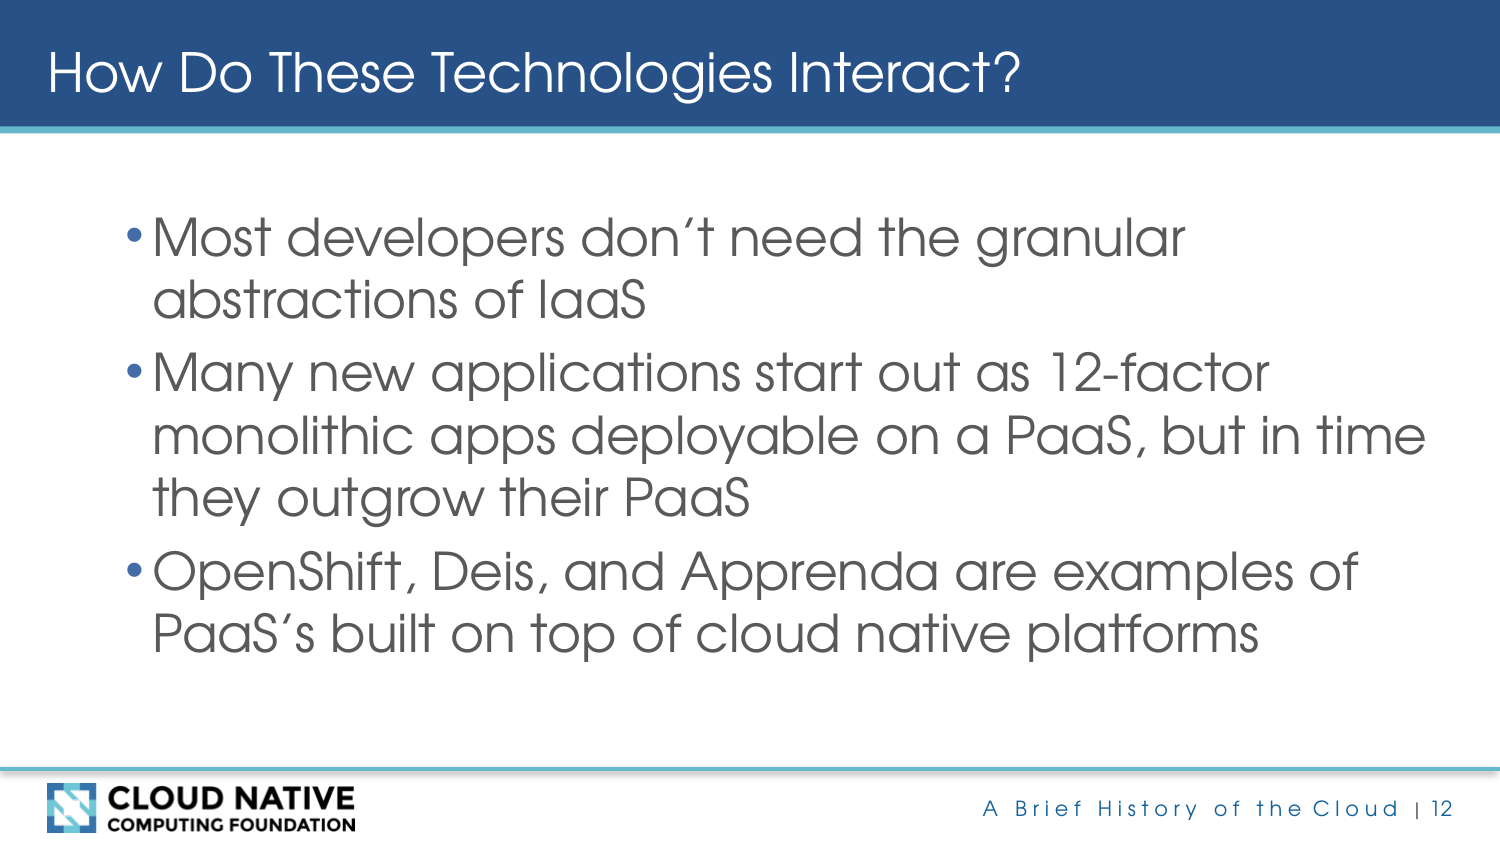

# How Do These Technologies Interact?
Most developers don’t need the granular abstractions of IaaS
Many new applications start out as 12-factor monolithic apps deployable on a PaaS, but in time they outgrow their PaaS
OpenShift, Deis, and Apprenda are examples of PaaS’s built on top of cloud native platforms
12